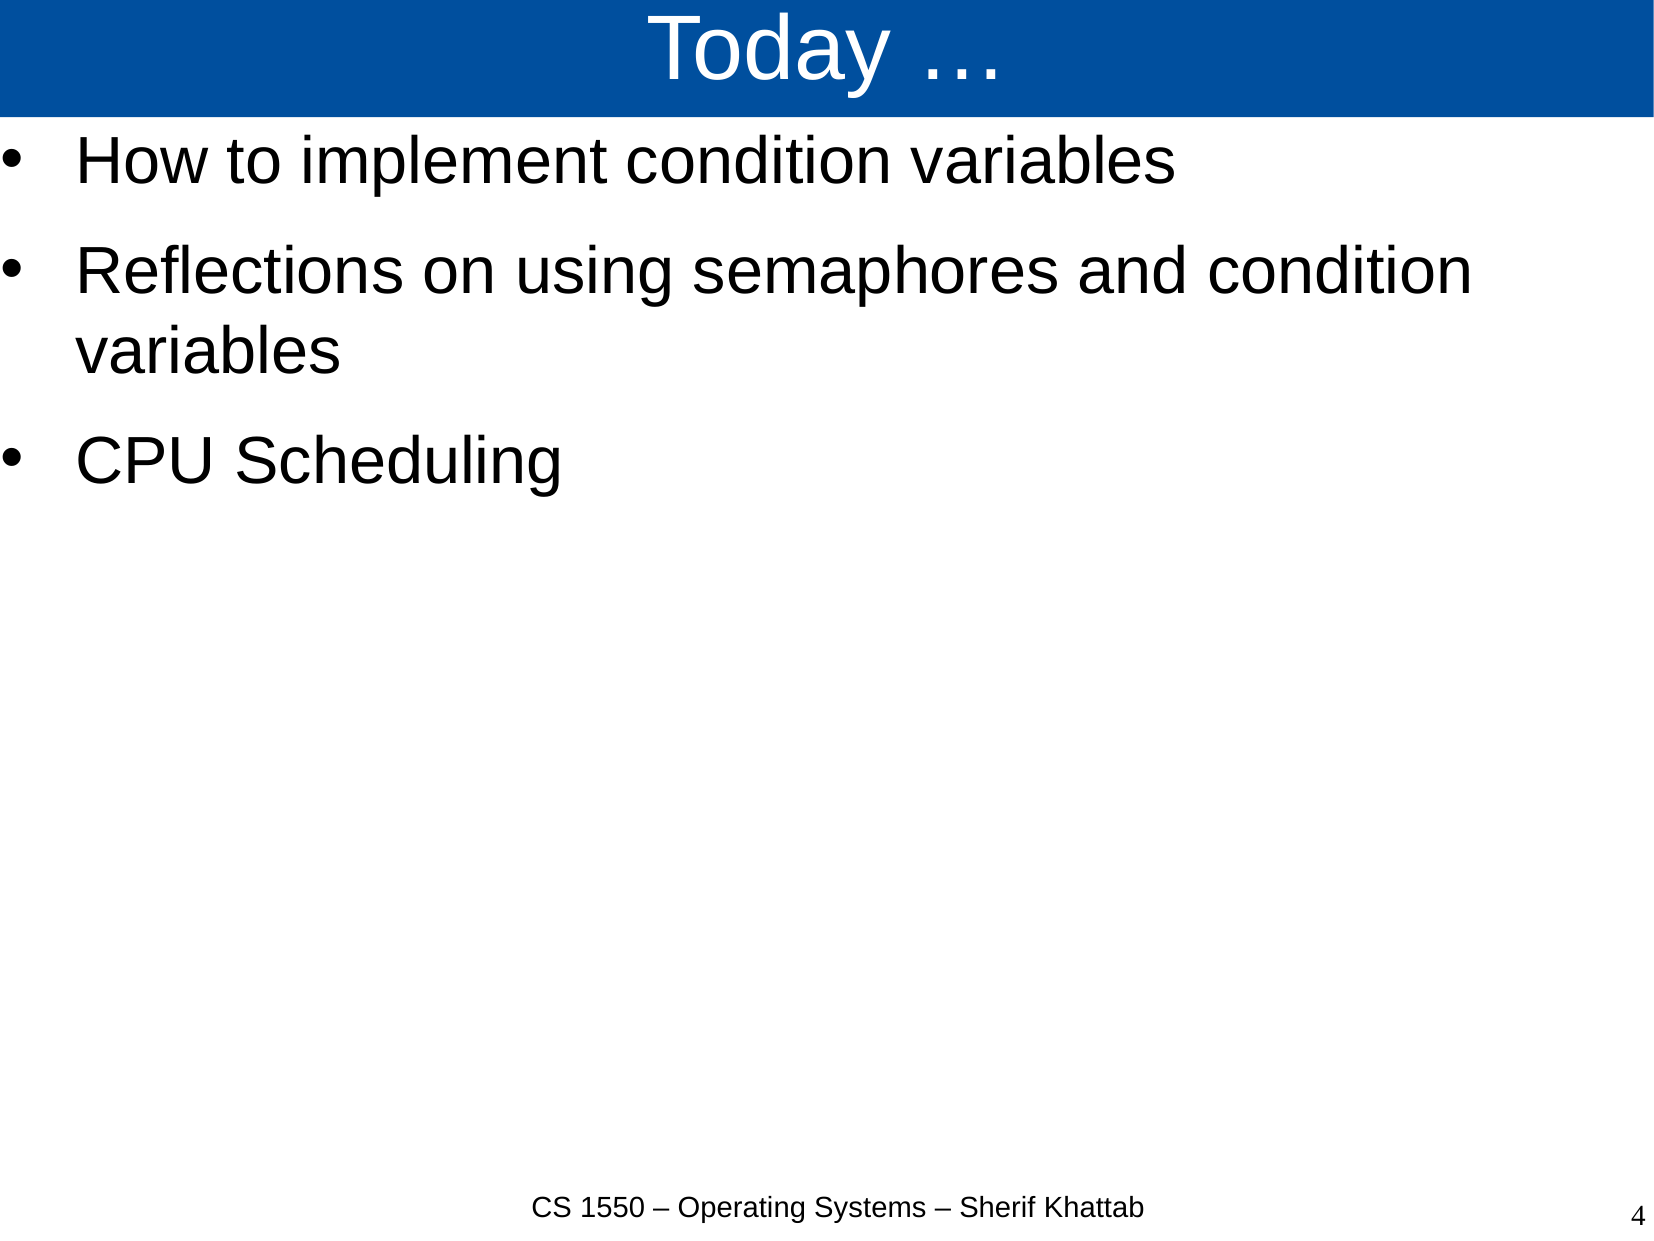

# Today …
How to implement condition variables
Reflections on using semaphores and condition variables
CPU Scheduling

CS 1550 – Operating Systems – Sherif Khattab
4